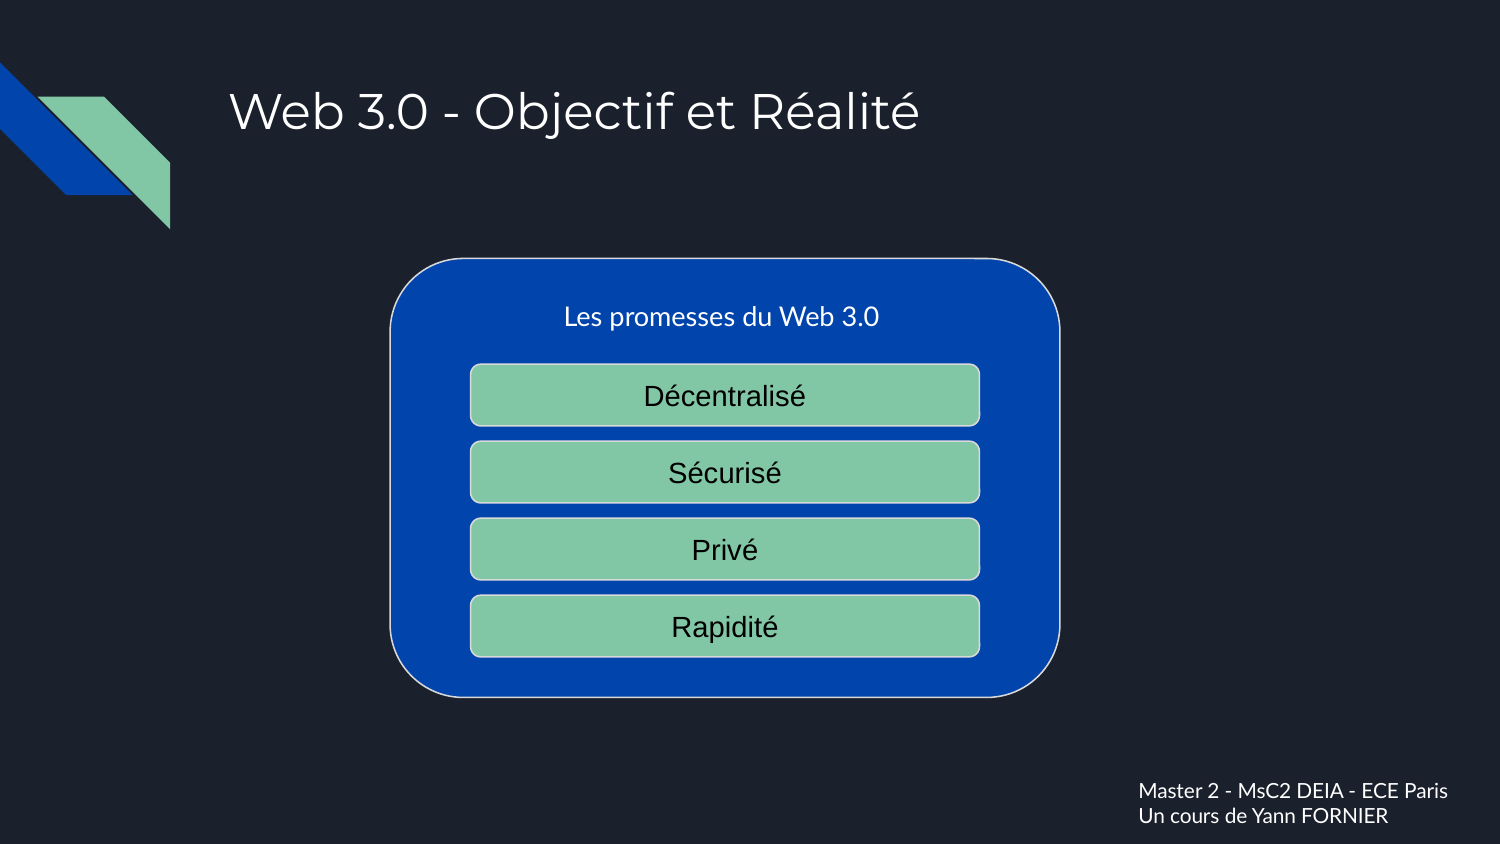

# Web 3.0 - Objectif et Réalité
Les promesses du Web 3.0

Décentralisé
Sécurisé
Privé
Rapidité
Master 2 - MsC2 DEIA - ECE Paris
Un cours de Yann FORNIER